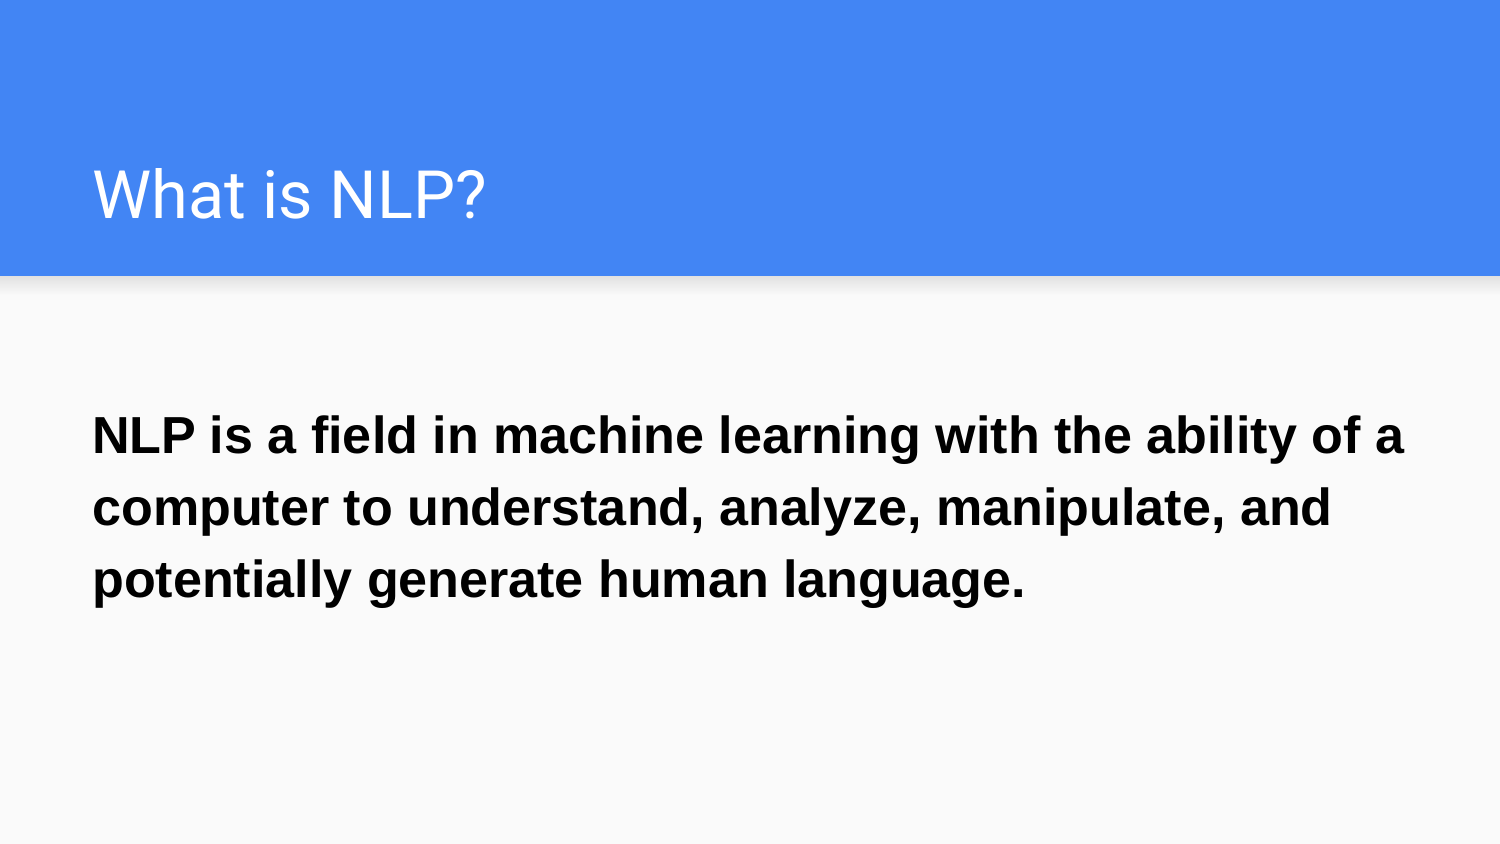

# What is NLP?

NLP is a field in machine learning with the ability of a computer to understand, analyze, manipulate, and potentially generate human language.